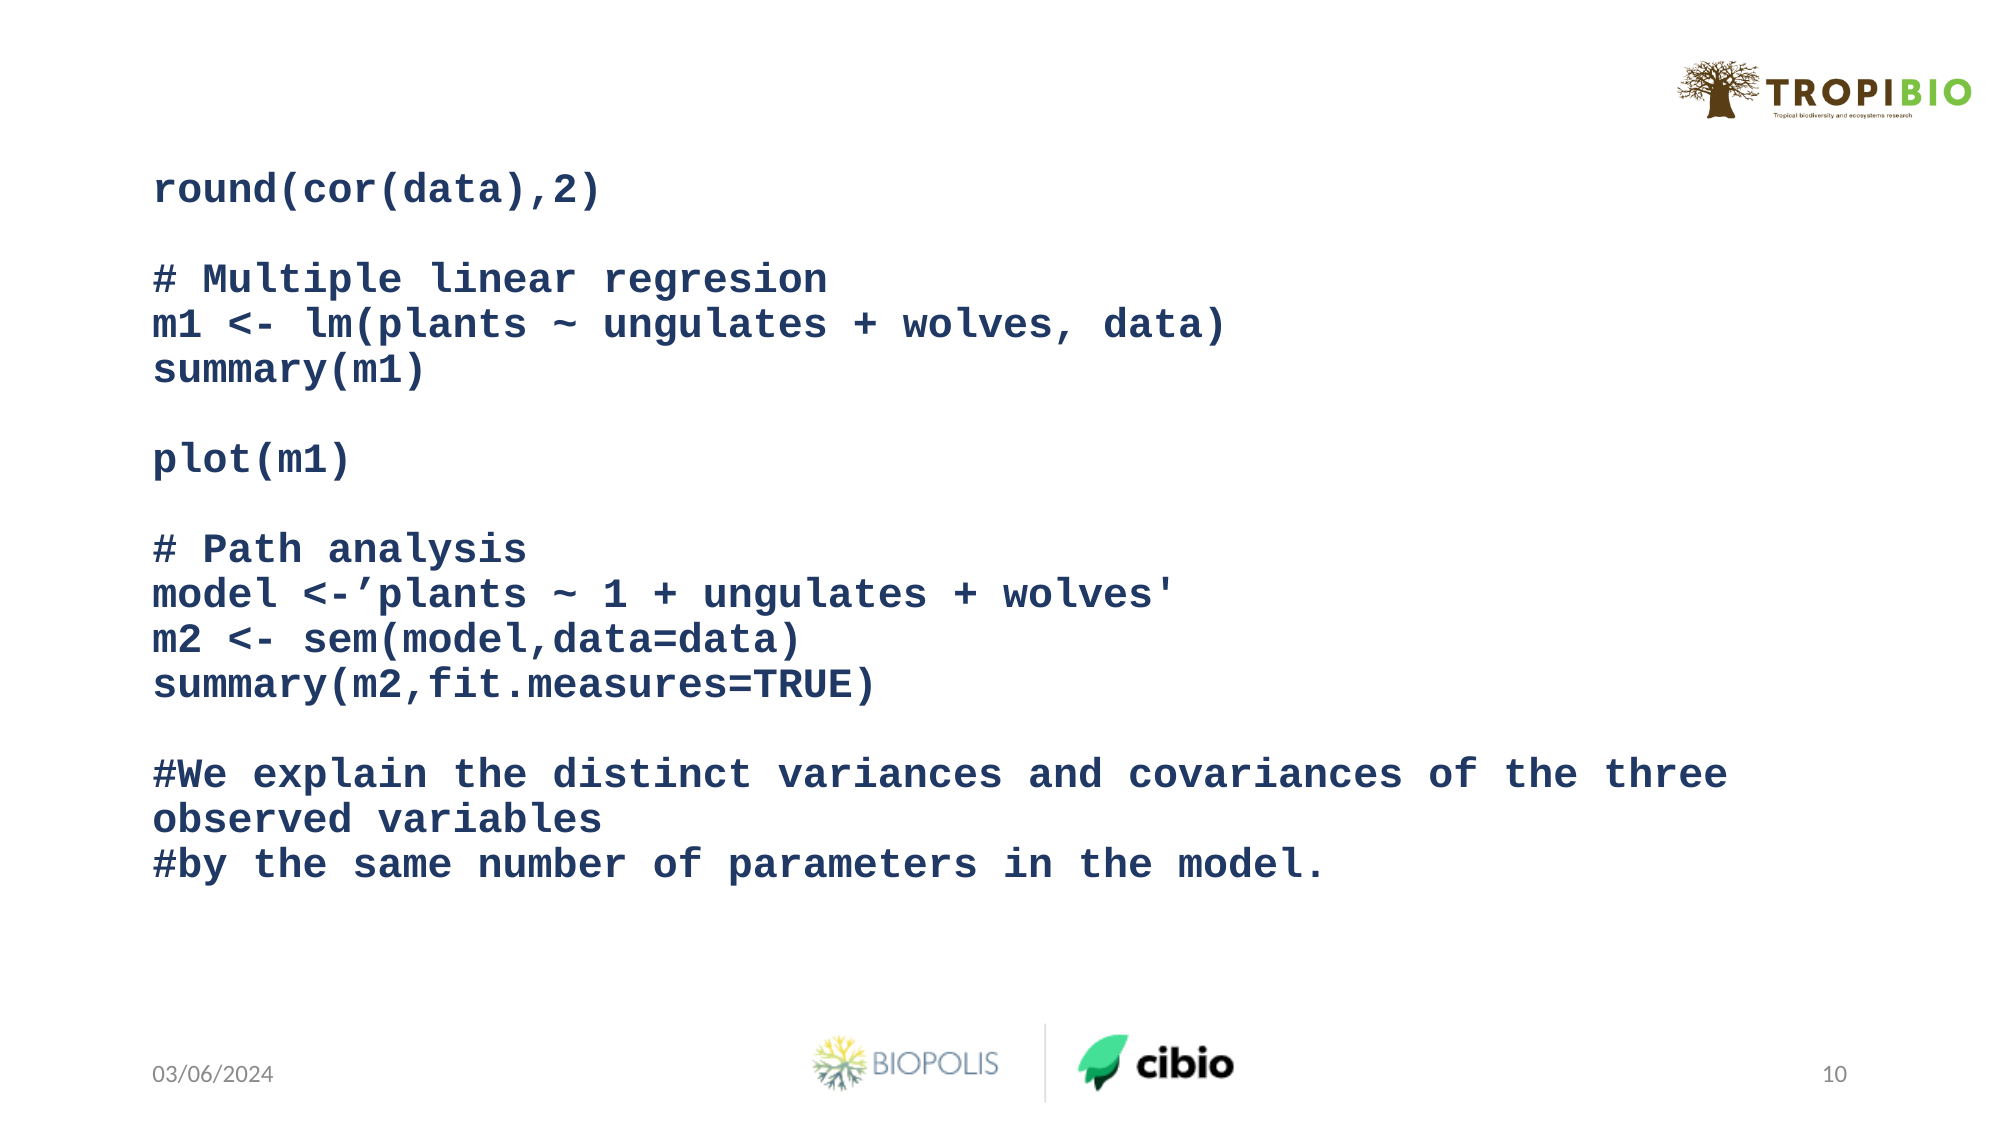

# round(cor(data),2) # Multiple linear regresion m1 <- lm(plants ~ ungulates + wolves, data) summary(m1) plot(m1) # Path analysis model <-’plants ~ 1 + ungulates + wolves' m2 <- sem(model,data=data) summary(m2,fit.measures=TRUE) #We explain the distinct variances and covariances of the three observed variables #by the same number of parameters in the model.
03/06/2024
10